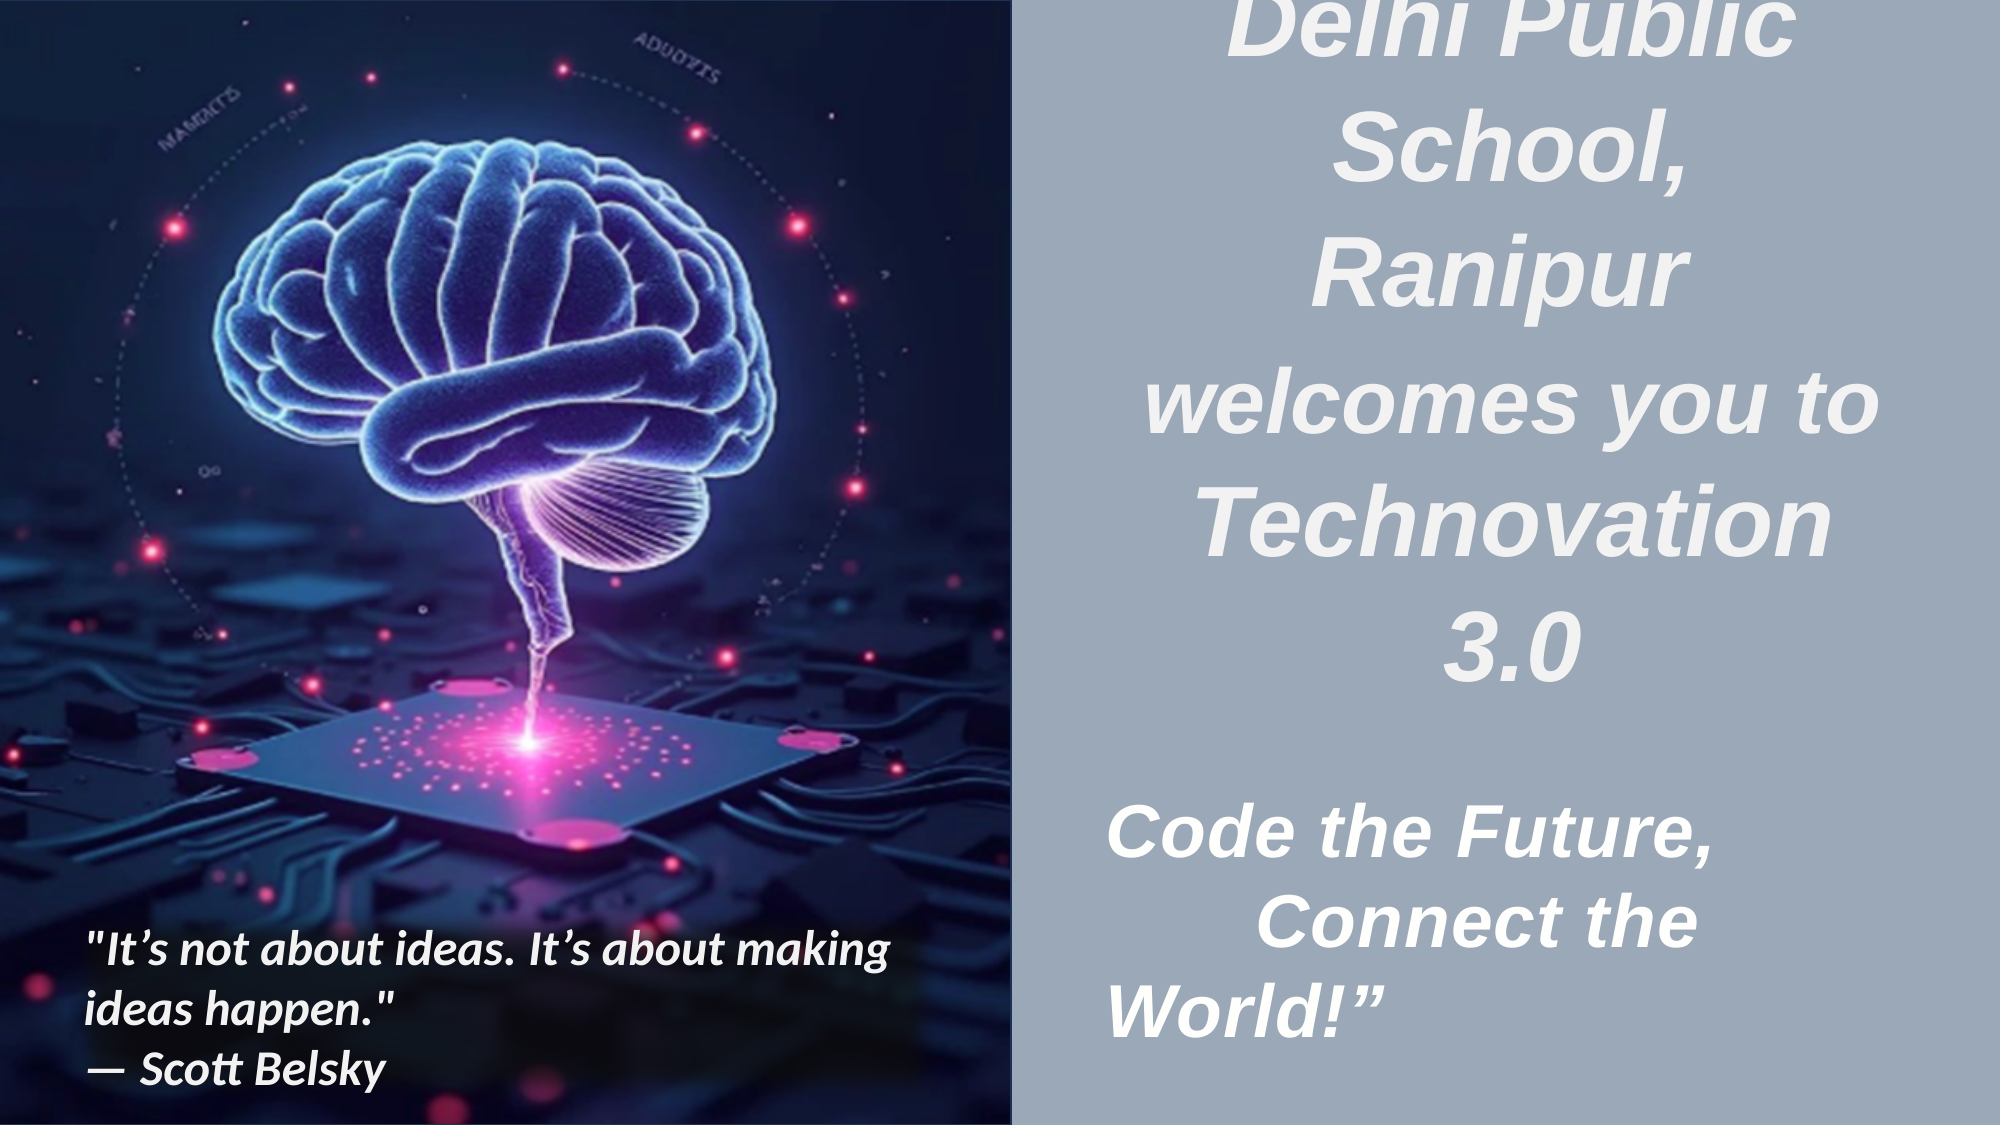

"It’s not about ideas. It’s about making ideas happen."
— Scott Belsky

"Good software, like wine, takes time."
— Joel Spolsky
# Delhi Public School, Ranipur welcomes you to Technovation 3.0
Code the Future,
	Connect the World!”

Innovation is the ability to see change as an opportunity — not a threat."
— Steve Jobs